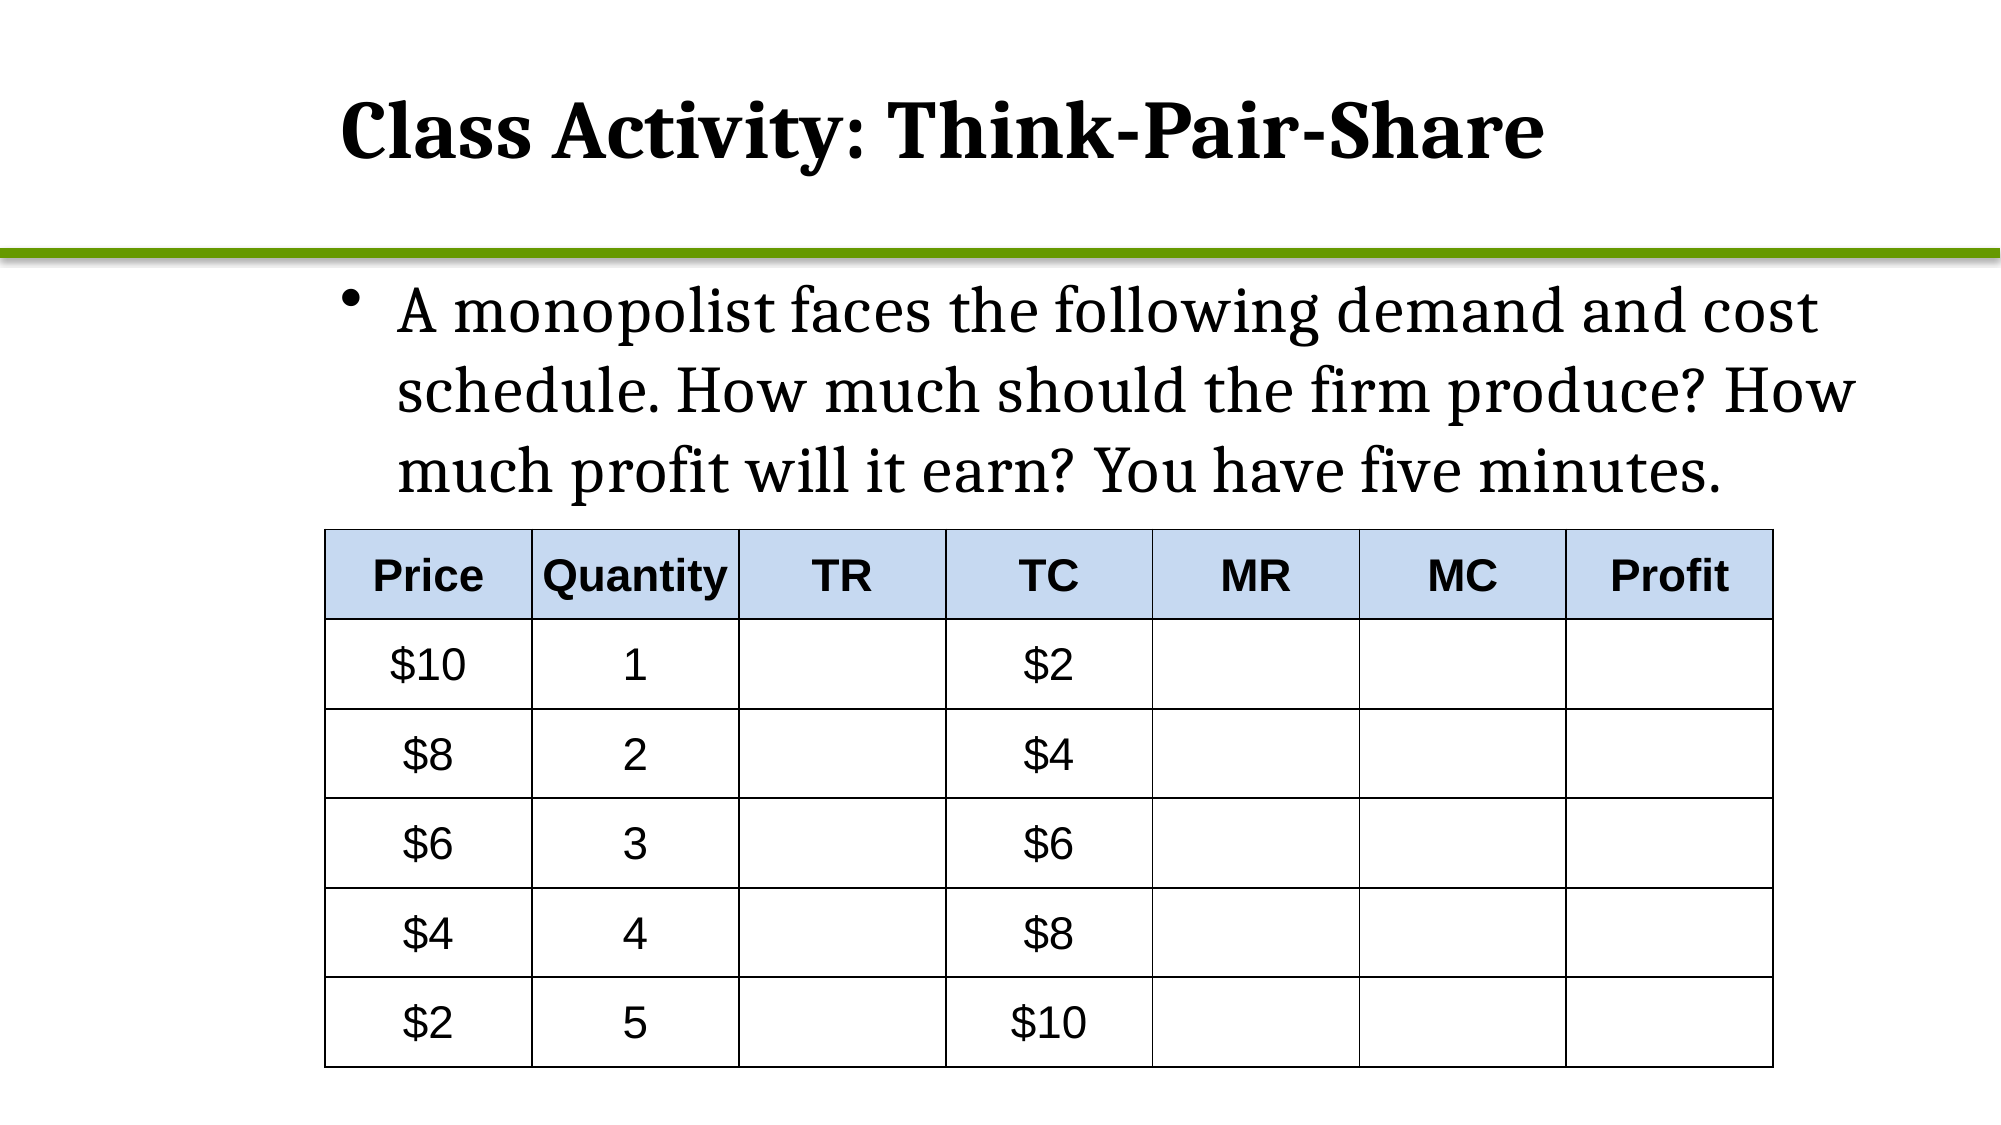

# Class Activity: Think-Pair-Share
A monopolist faces the following demand and cost schedule. How much should the firm produce? How much profit will it earn? You have five minutes.
| Price | Quantity | TR | TC | MR | MC | Profit |
| --- | --- | --- | --- | --- | --- | --- |
| $10 | 1 | Empty cell | $2 | Empty Cell | Empty Cell | Empty Cell |
| $8 | 2 | Empty cell | $4 | Empty Cell | Empty Cell | Empty Cell |
| $6 | 3 | Empty cell | $6 | Empty Cell | Empty Cell | Empty Cell |
| $4 | 4 | Empty cell | $8 | Empty Cell | Empty Cell | Empty Cell |
| $2 | 5 | Empty cell | $10 | Empty Cell | Empty Cell | Empty Cell |